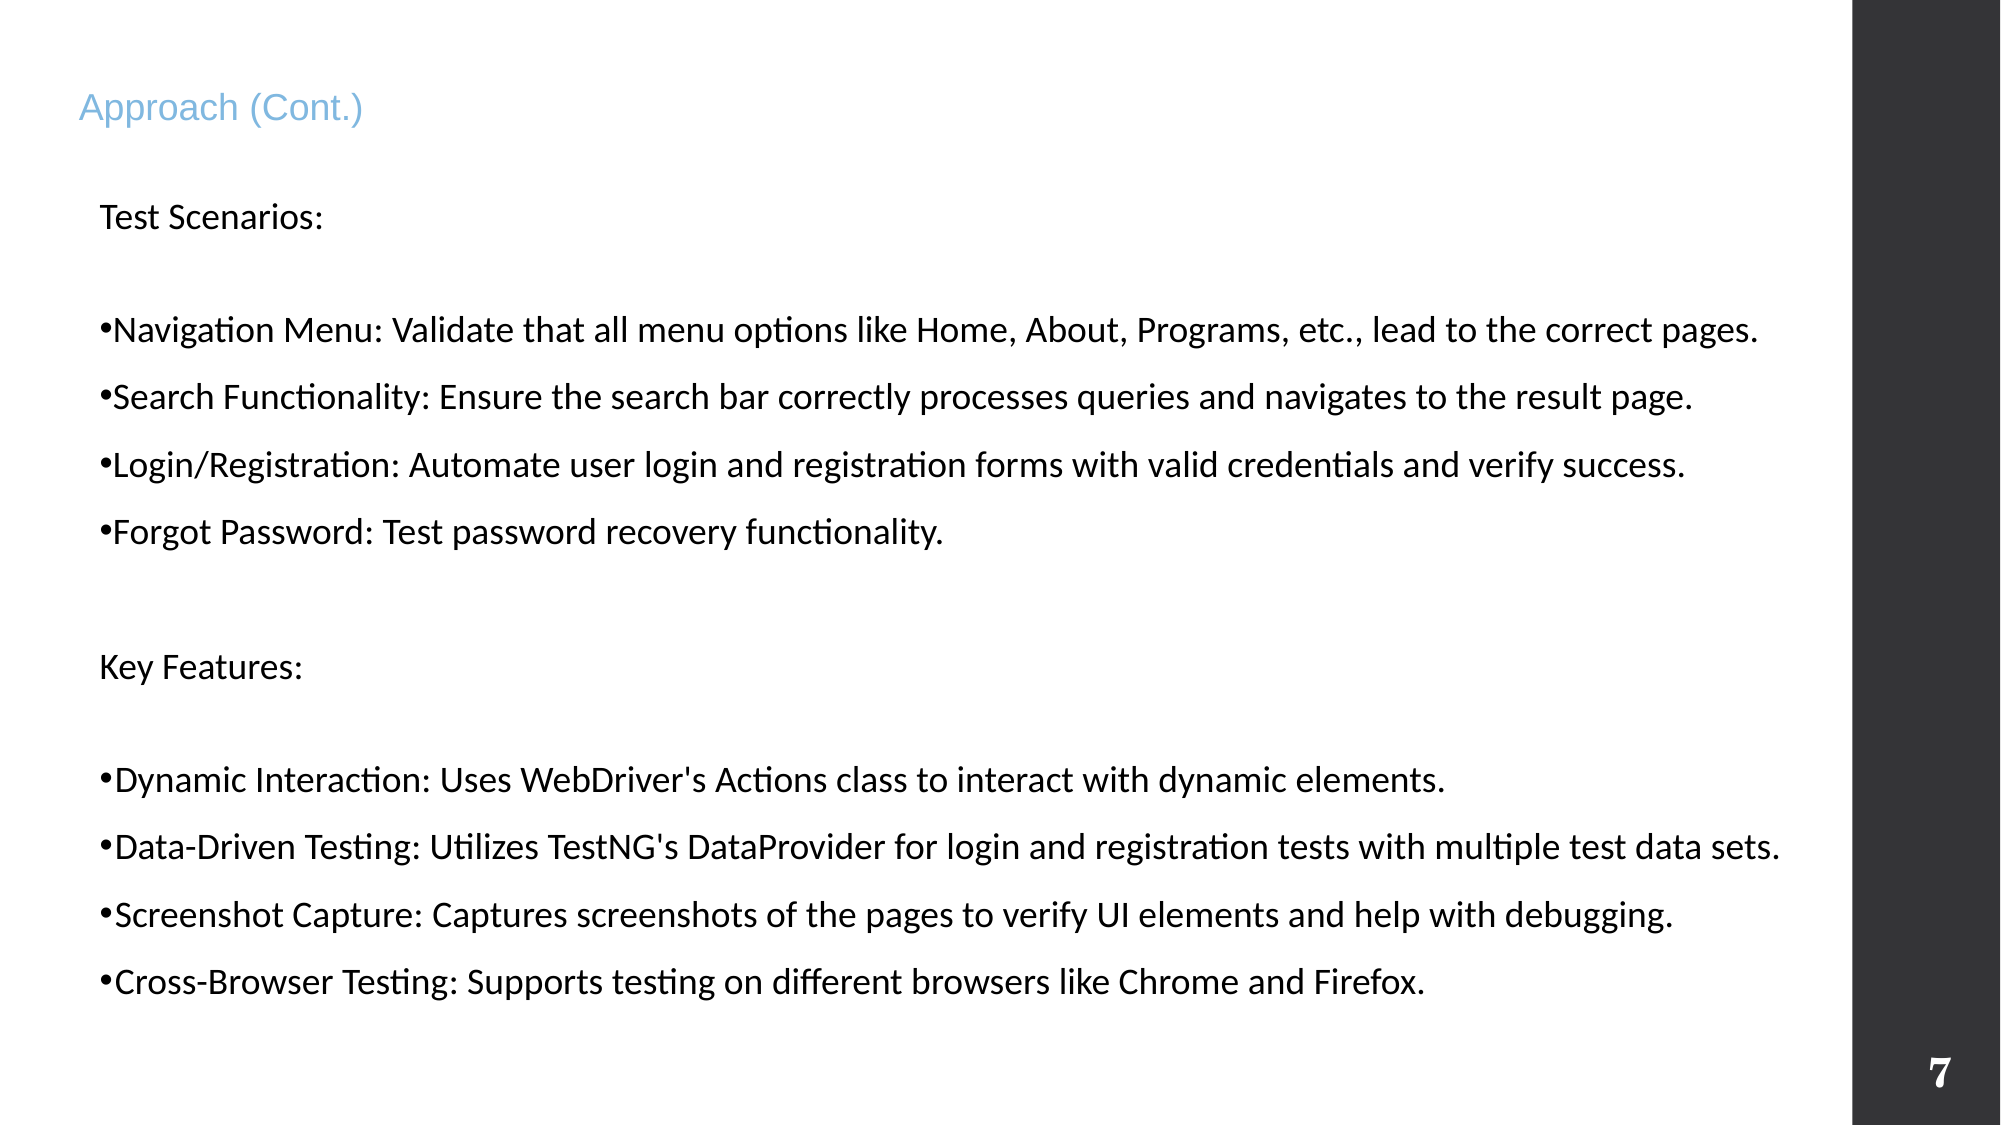

Approach (Cont.)
Test Scenarios:

Navigation Menu: Validate that all menu options like Home, About, Programs, etc., lead to the correct pages.
Search Functionality: Ensure the search bar correctly processes queries and navigates to the result page.
Login/Registration: Automate user login and registration forms with valid credentials and verify success.
Forgot Password: Test password recovery functionality.

Key Features:

Dynamic Interaction: Uses WebDriver's Actions class to interact with dynamic elements.
Data-Driven Testing: Utilizes TestNG's DataProvider for login and registration tests with multiple test data sets.
Screenshot Capture: Captures screenshots of the pages to verify UI elements and help with debugging.
Cross-Browser Testing: Supports testing on different browsers like Chrome and Firefox.
7